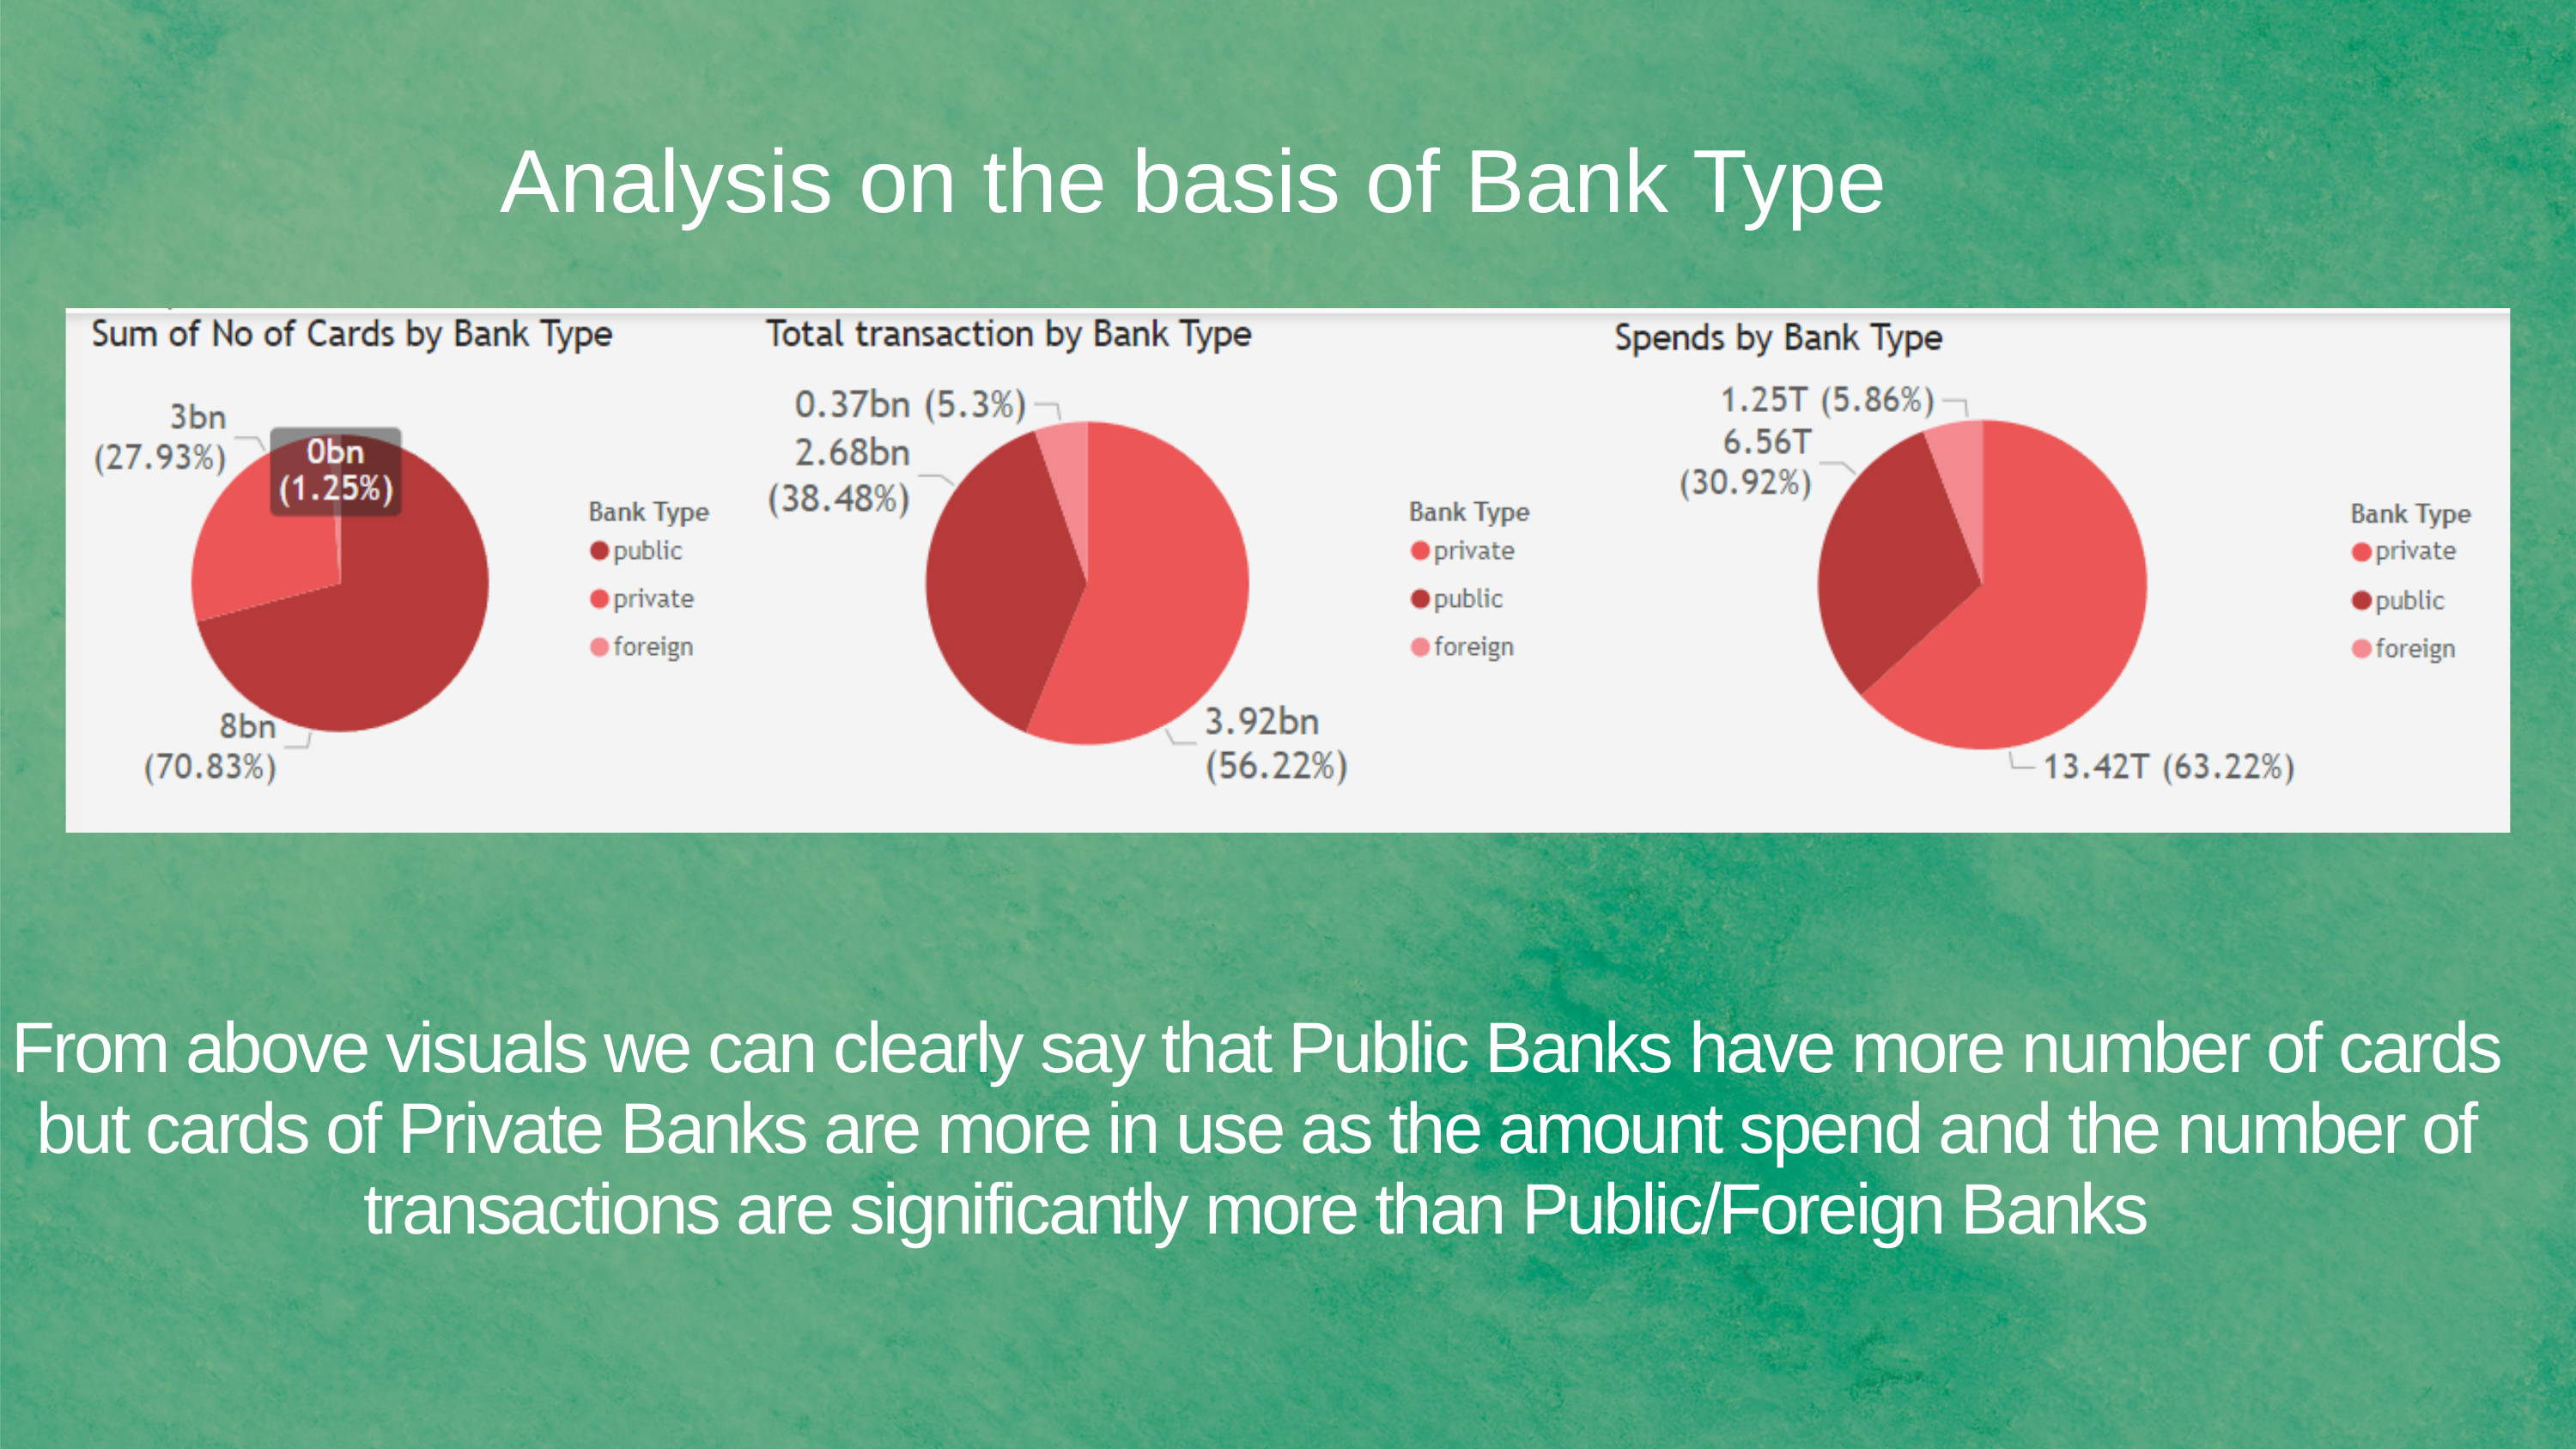

Analysis on the basis of Bank Type

From above visuals we can clearly say that Public Banks have more number of cards but cards of Private Banks are more in use as the amount spend and the number of transactions are significantly more than Public/Foreign Banks